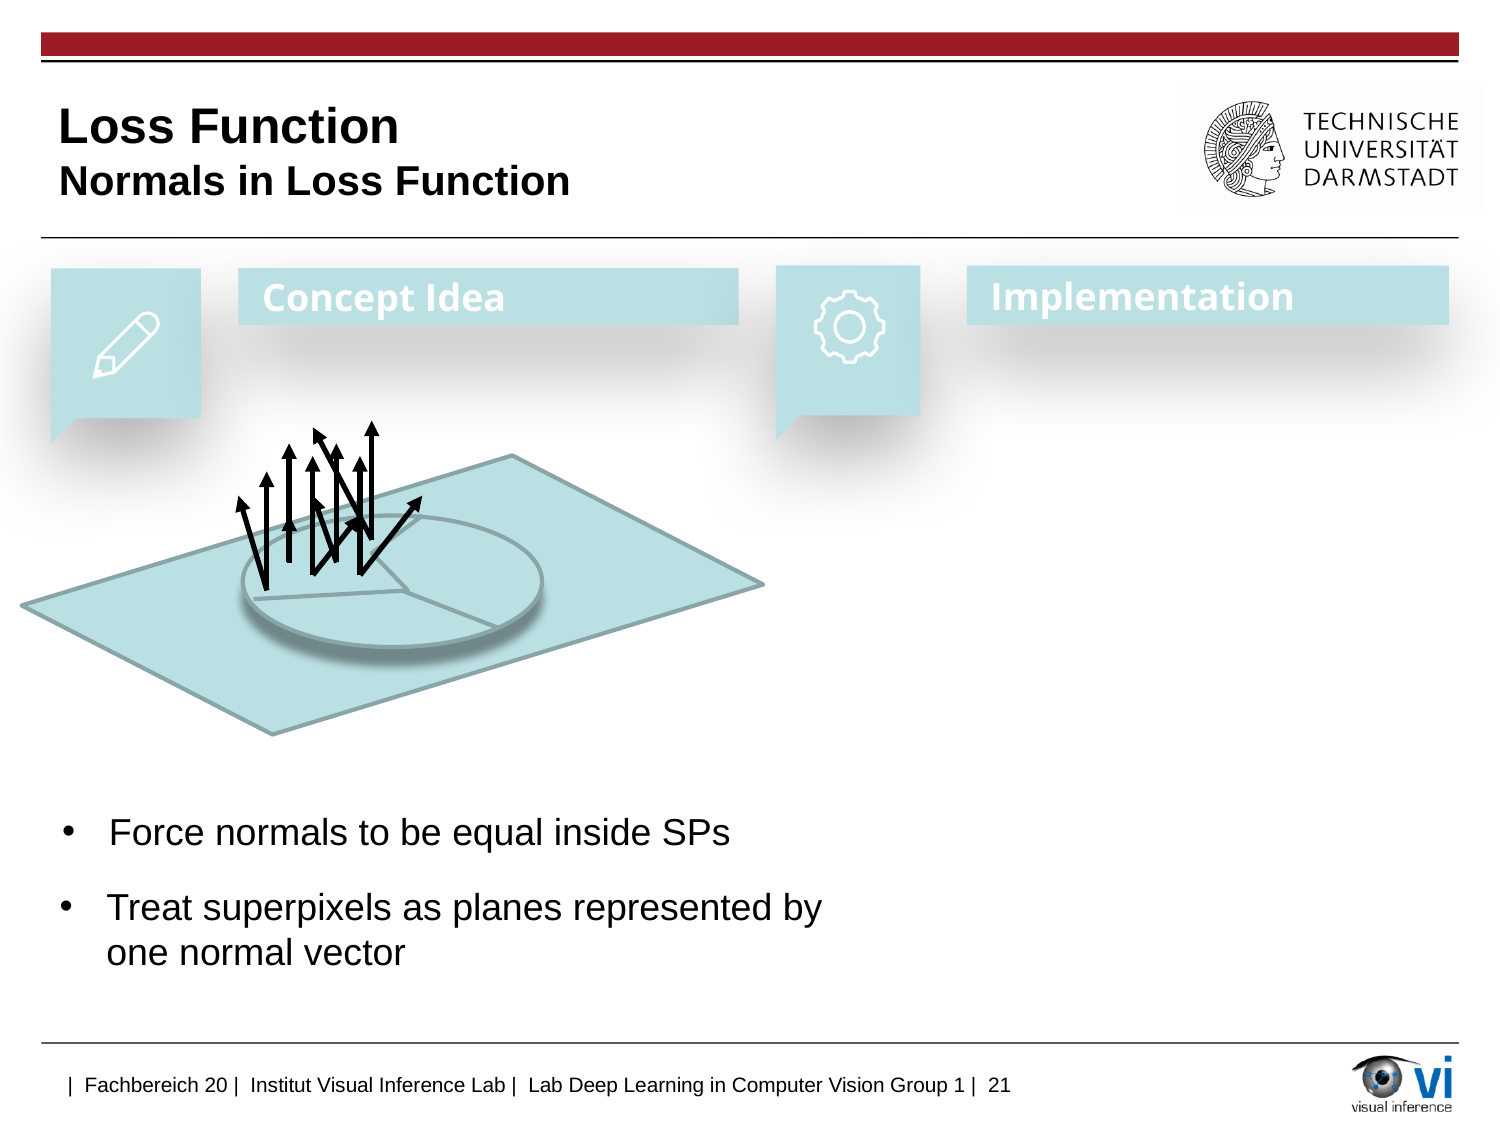

# Loss Function Normals in Loss Function

Implementation
Concept Idea

Force normals to be equal inside SPs
Treat superpixels as planes represented by one normal vector